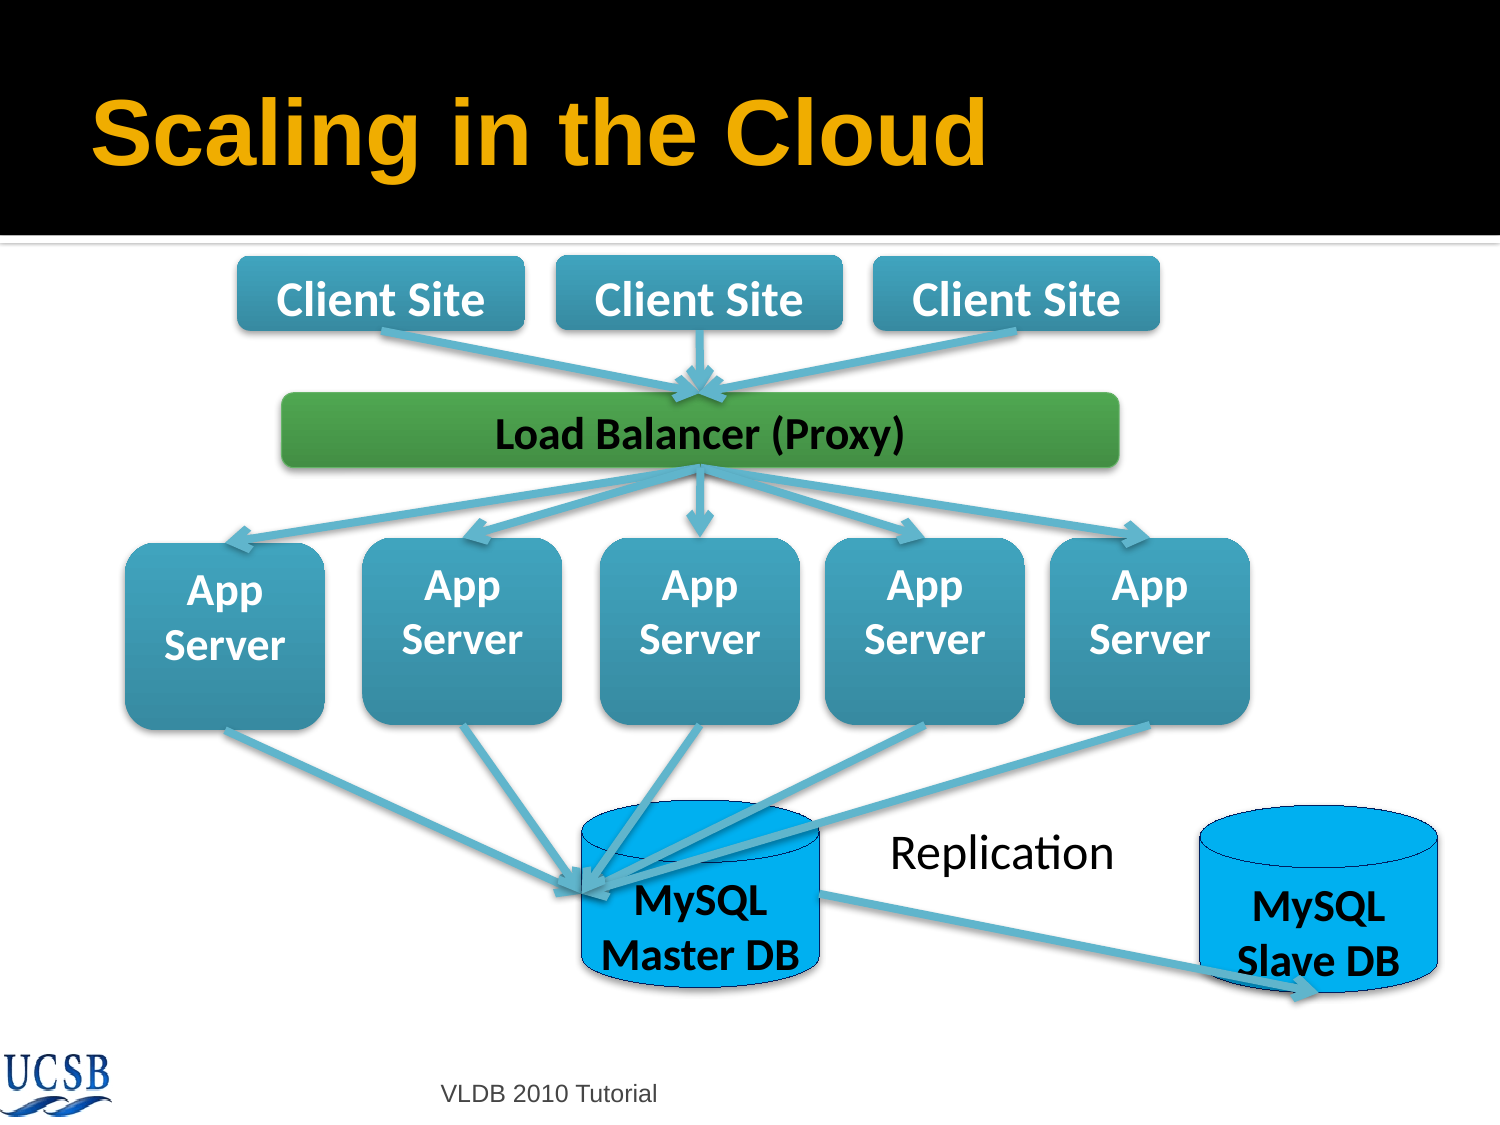

# Scaling in the Cloud
Client Site
Client Site
Client Site
Load Balancer (Proxy)
App Server
App Server
App Server
App Server
App Server
MySQL Master DB
MySQL Slave DB
Replication
VLDB 2010 Tutorial